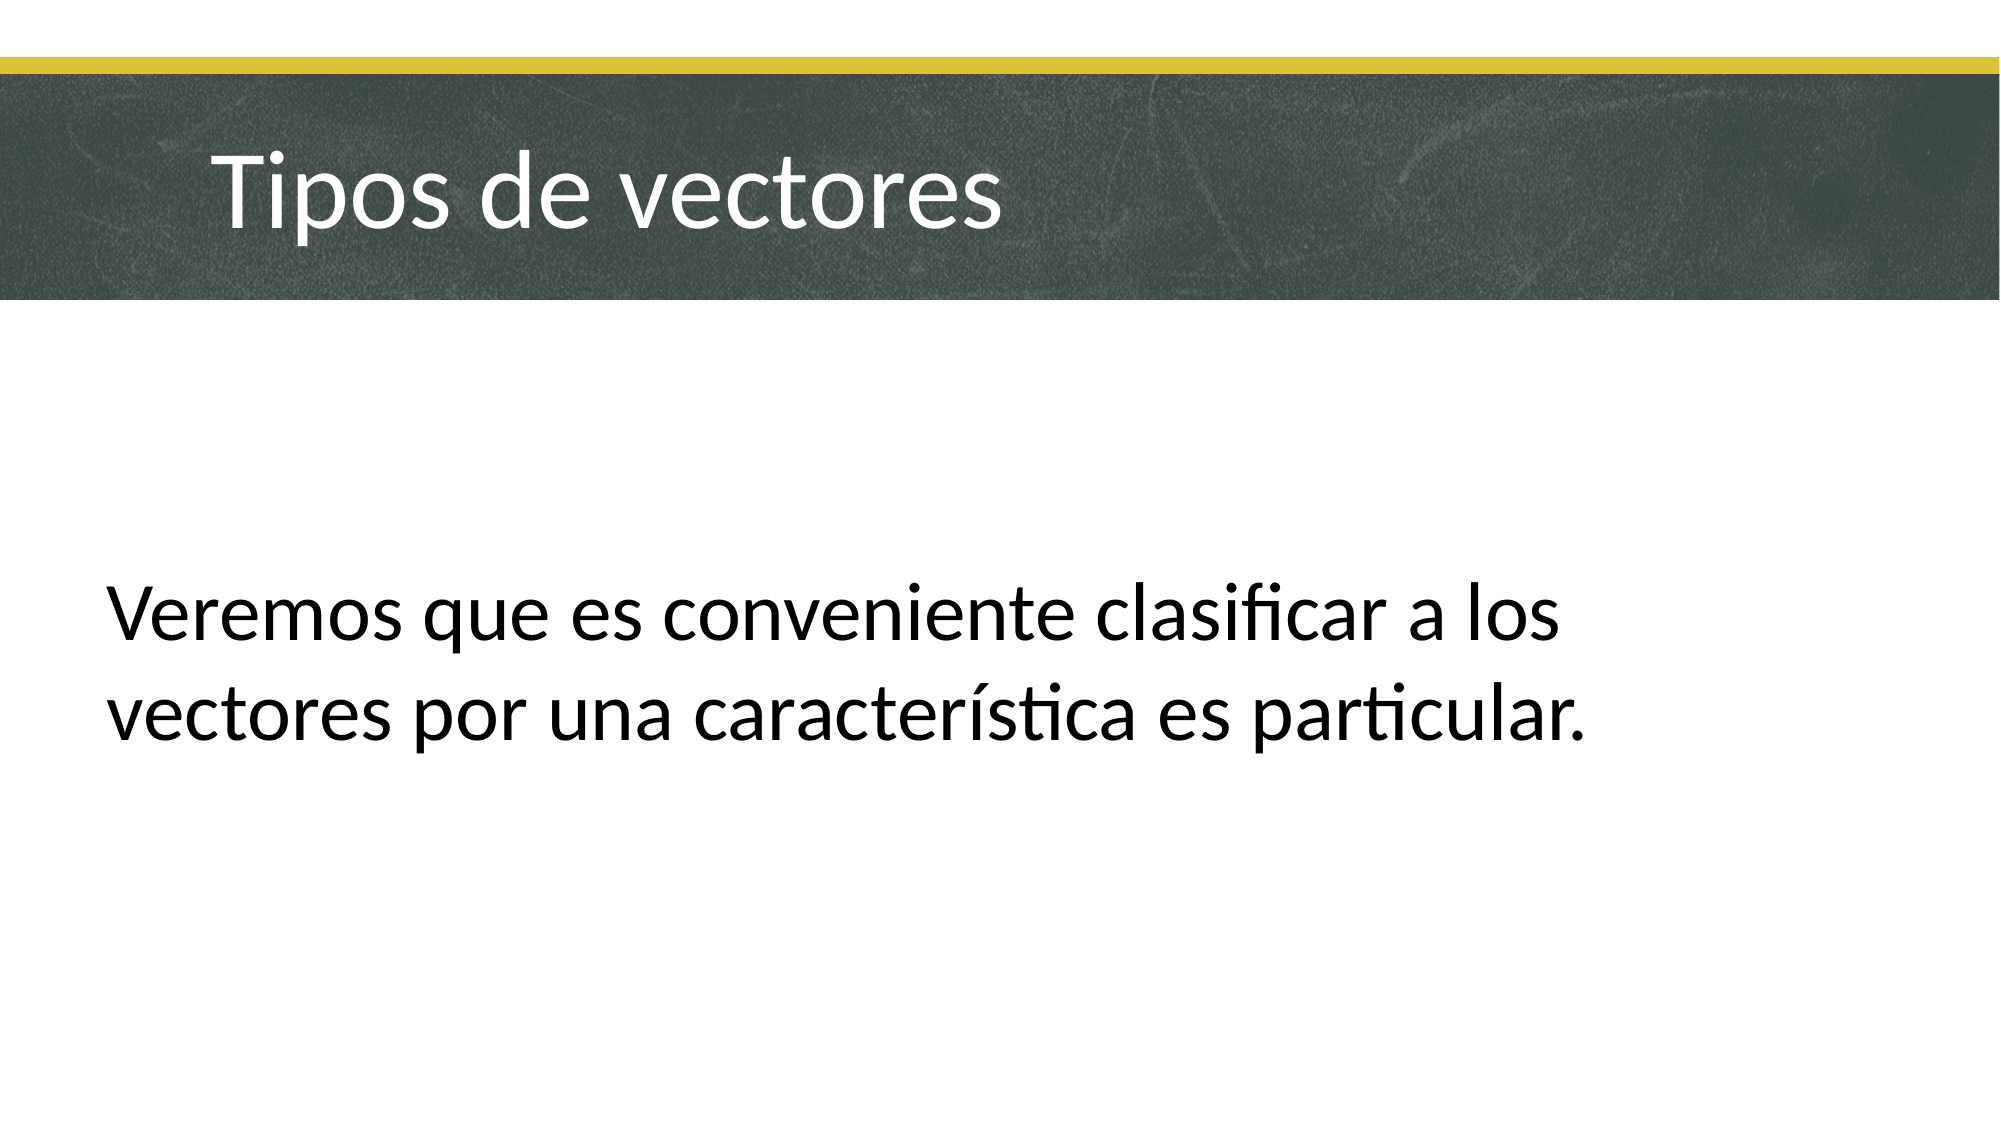

Tipos de vectores
Veremos que es conveniente clasificar a los vectores por una característica es particular.